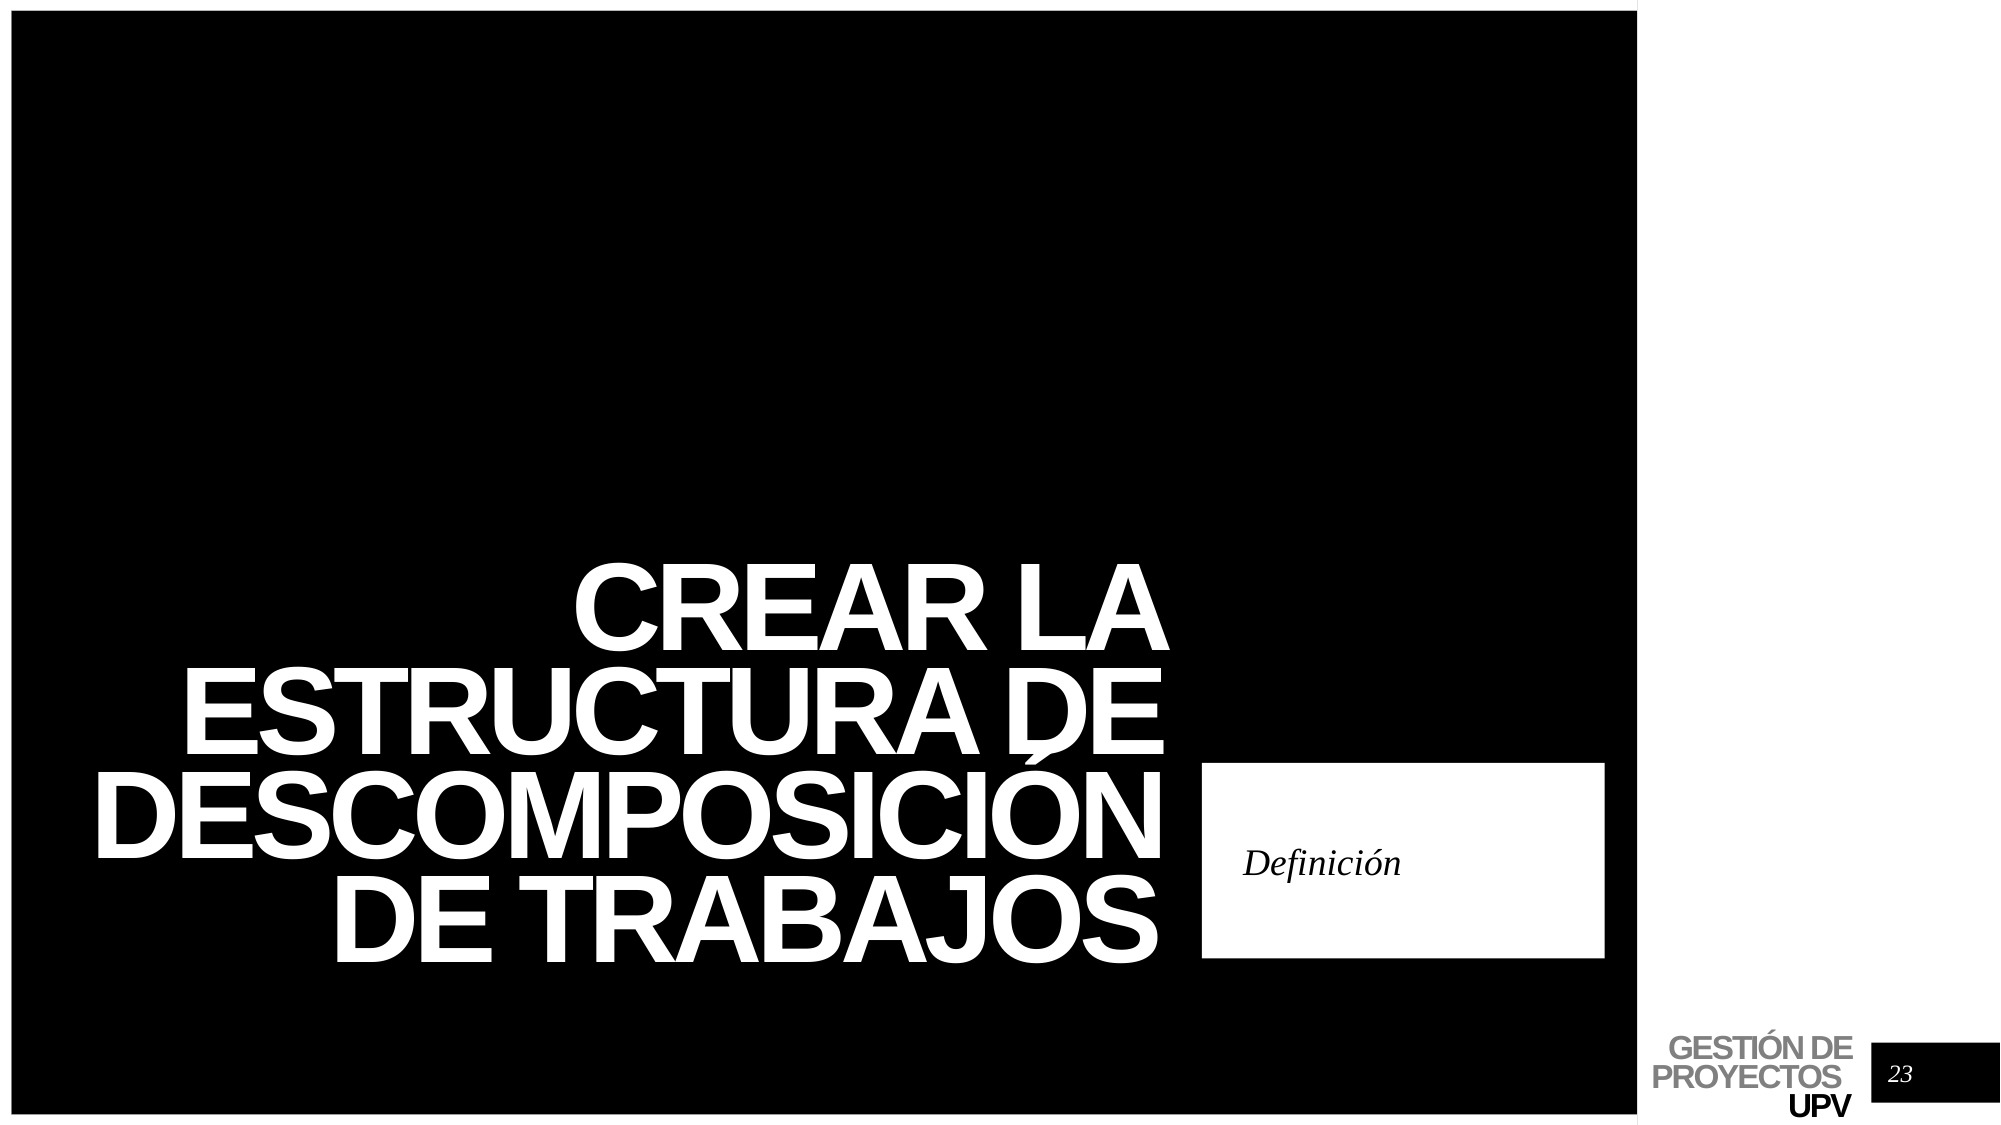

# Crear la estructura de descomposición de trabajos
Definición
23